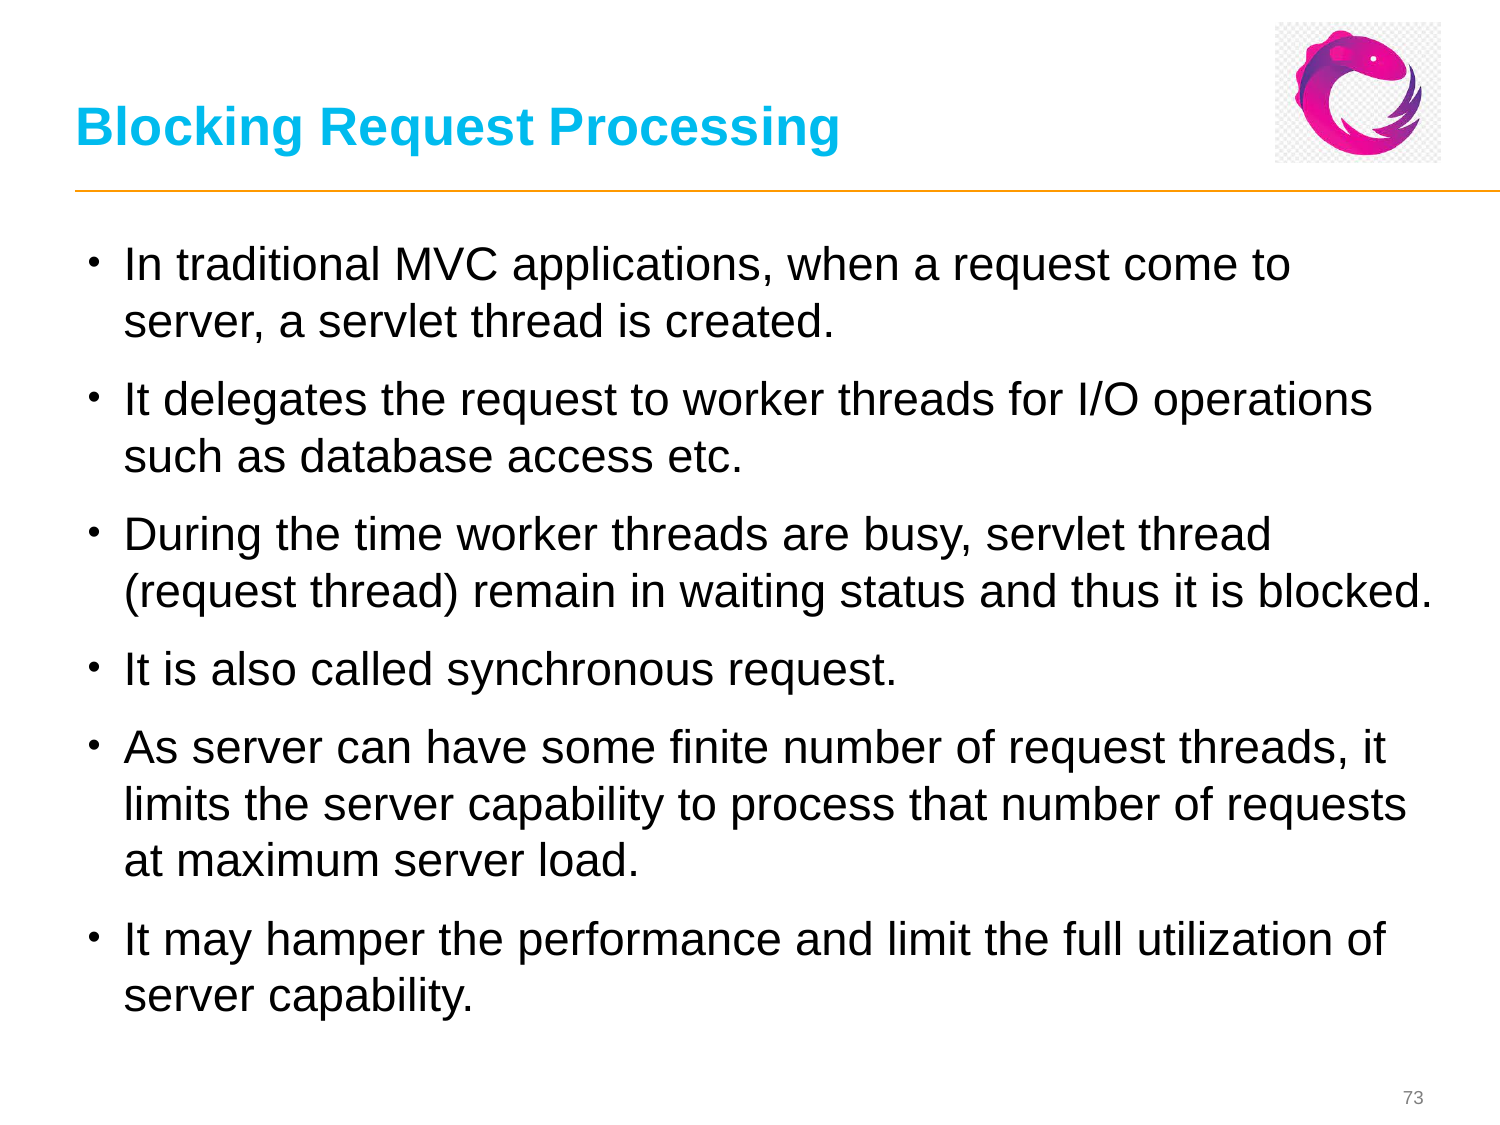

# Blocking Request Processing
In traditional MVC applications, when a request come to server, a servlet thread is created.
It delegates the request to worker threads for I/O operations such as database access etc.
During the time worker threads are busy, servlet thread (request thread) remain in waiting status and thus it is blocked.
It is also called synchronous request.
As server can have some finite number of request threads, it limits the server capability to process that number of requests at maximum server load.
It may hamper the performance and limit the full utilization of server capability.